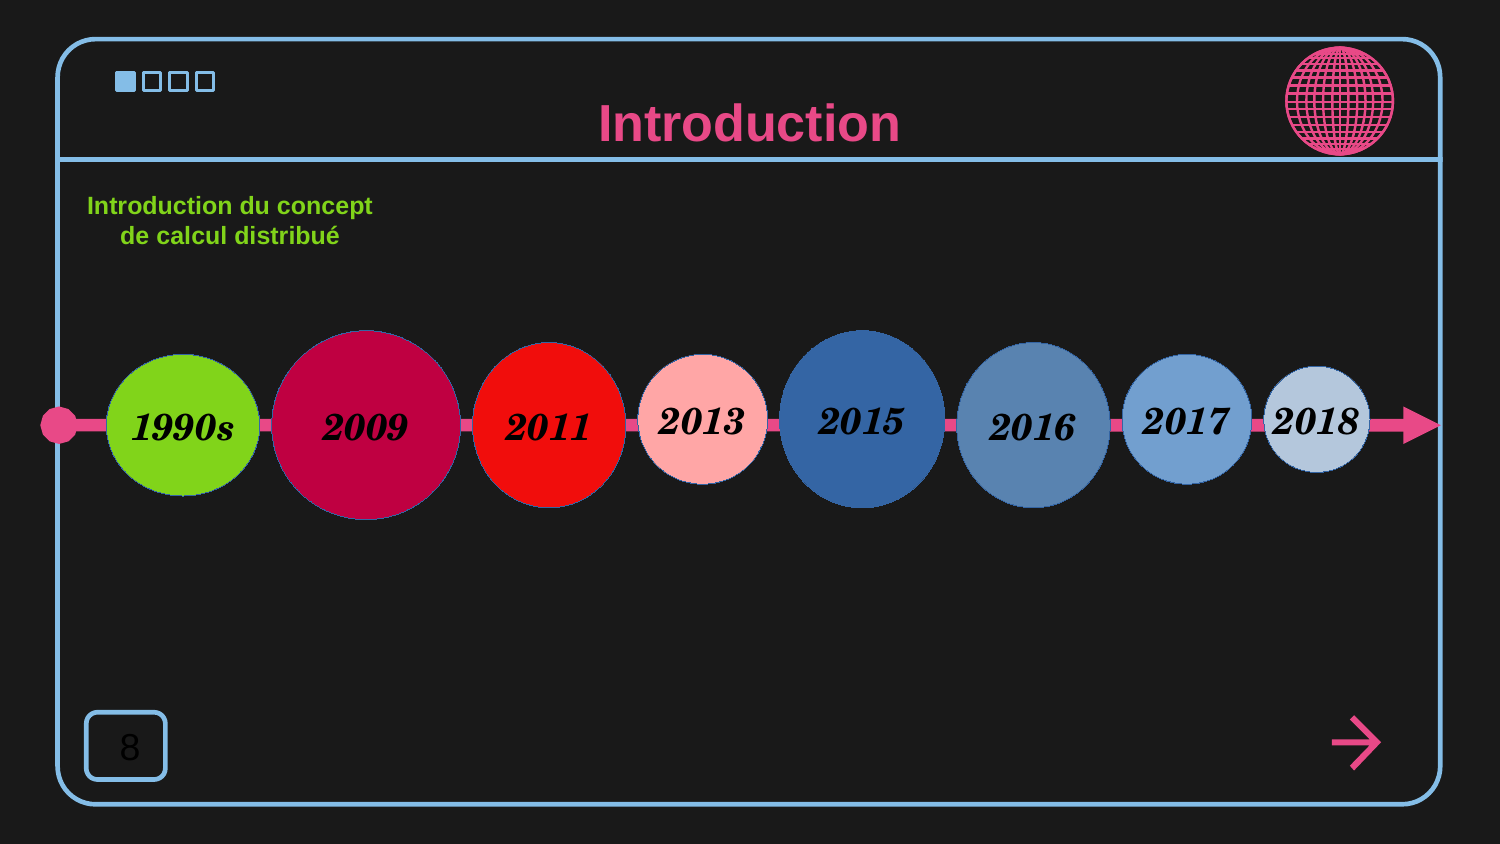

Introduction
Introduction du concept
de calcul distribué

2009
2015
2011
2016
1990s
2013
2017
2018

8